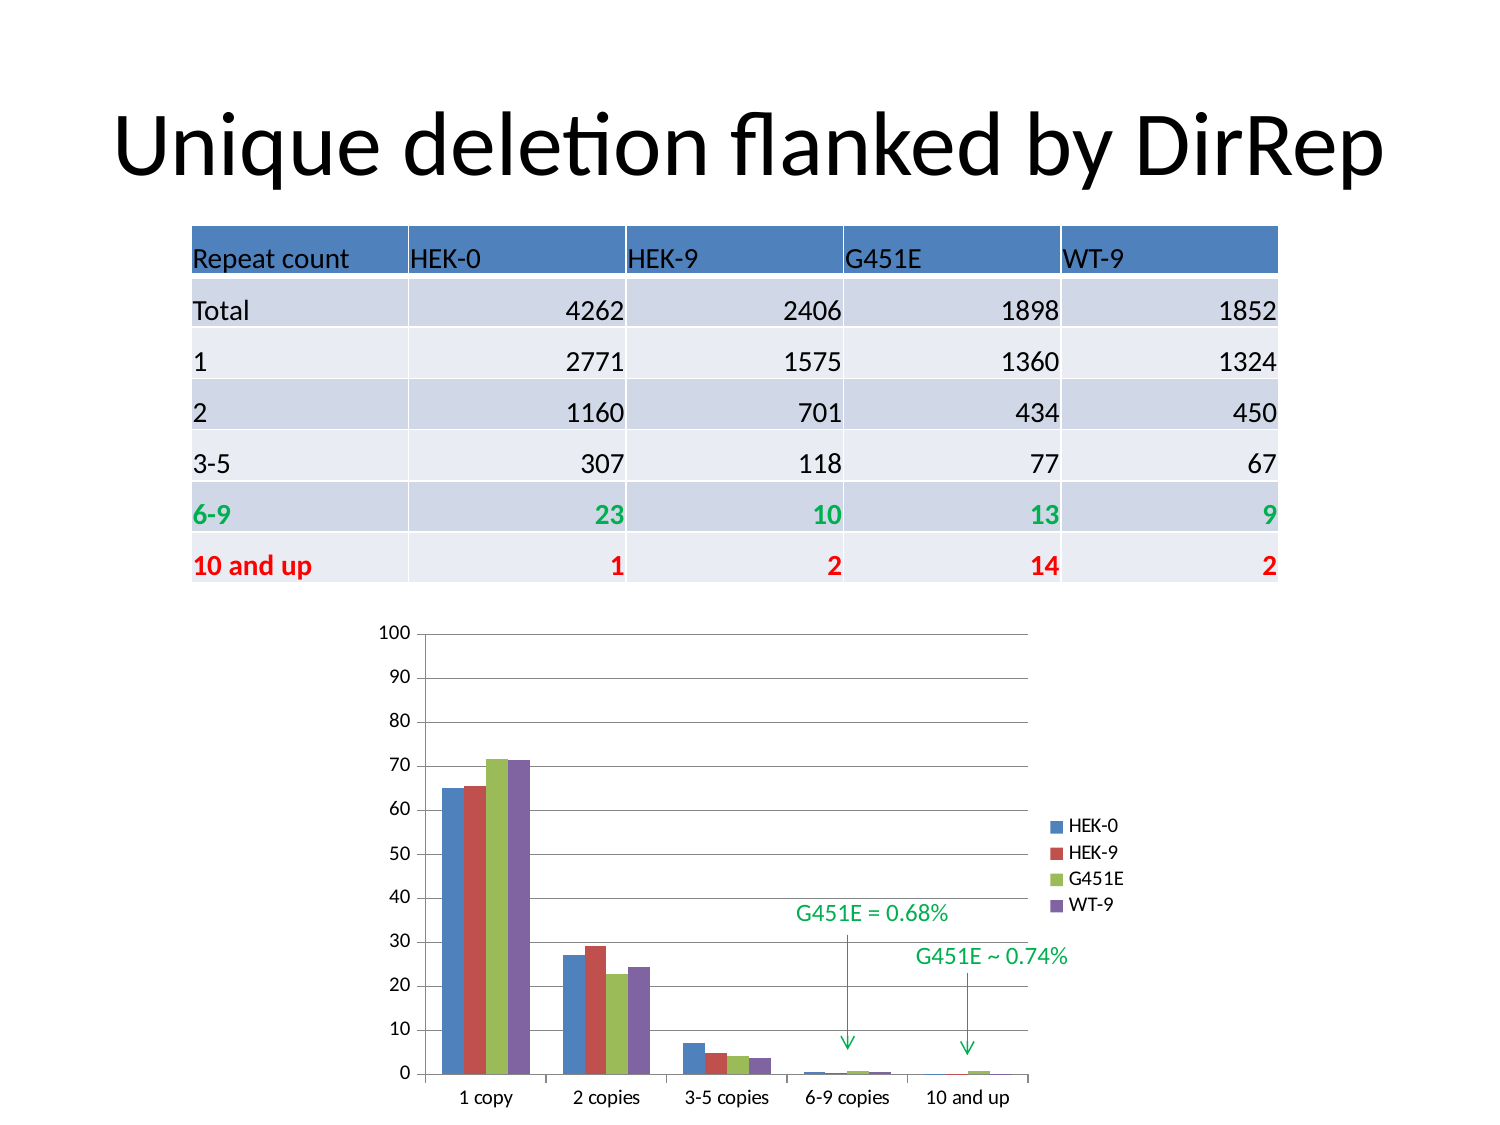

# Unique deletion flanked by DirRep
| Repeat count | HEK-0 | HEK-9 | G451E | WT-9 |
| --- | --- | --- | --- | --- |
| Total | 4262 | 2406 | 1898 | 1852 |
| 1 | 2771 | 1575 | 1360 | 1324 |
| 2 | 1160 | 701 | 434 | 450 |
| 3-5 | 307 | 118 | 77 | 67 |
| 6-9 | 23 | 10 | 13 | 9 |
| 10 and up | 1 | 2 | 14 | 2 |

### Chart

| Category | HEK-0 | HEK-9 | G451E | WT-9 |
|---|---|---|---|---|
| 1 copy | 65.01642421398405 | 65.46134663341647 | 71.65437302423604 | 71.49028077753779 |
| 2 copies | 27.217268887846082 | 29.135494596841234 | 22.866174920969442 | 24.29805615550756 |
| 3-5 copies | 7.2031909901454725 | 4.904405652535329 | 4.056902002107481 | 3.6177105831533476 |
| 6-9 copies | 0.5396527451900516 | 0.41562759767248547 | 0.684931506849315 | 0.48596112311015116 |
| 10 and up | 0.02346316283435007 | 0.0831255195344971 | 0.7376185458377239 | 0.10799136069114472 |
G451E = 0.68%
G451E ~ 0.74%